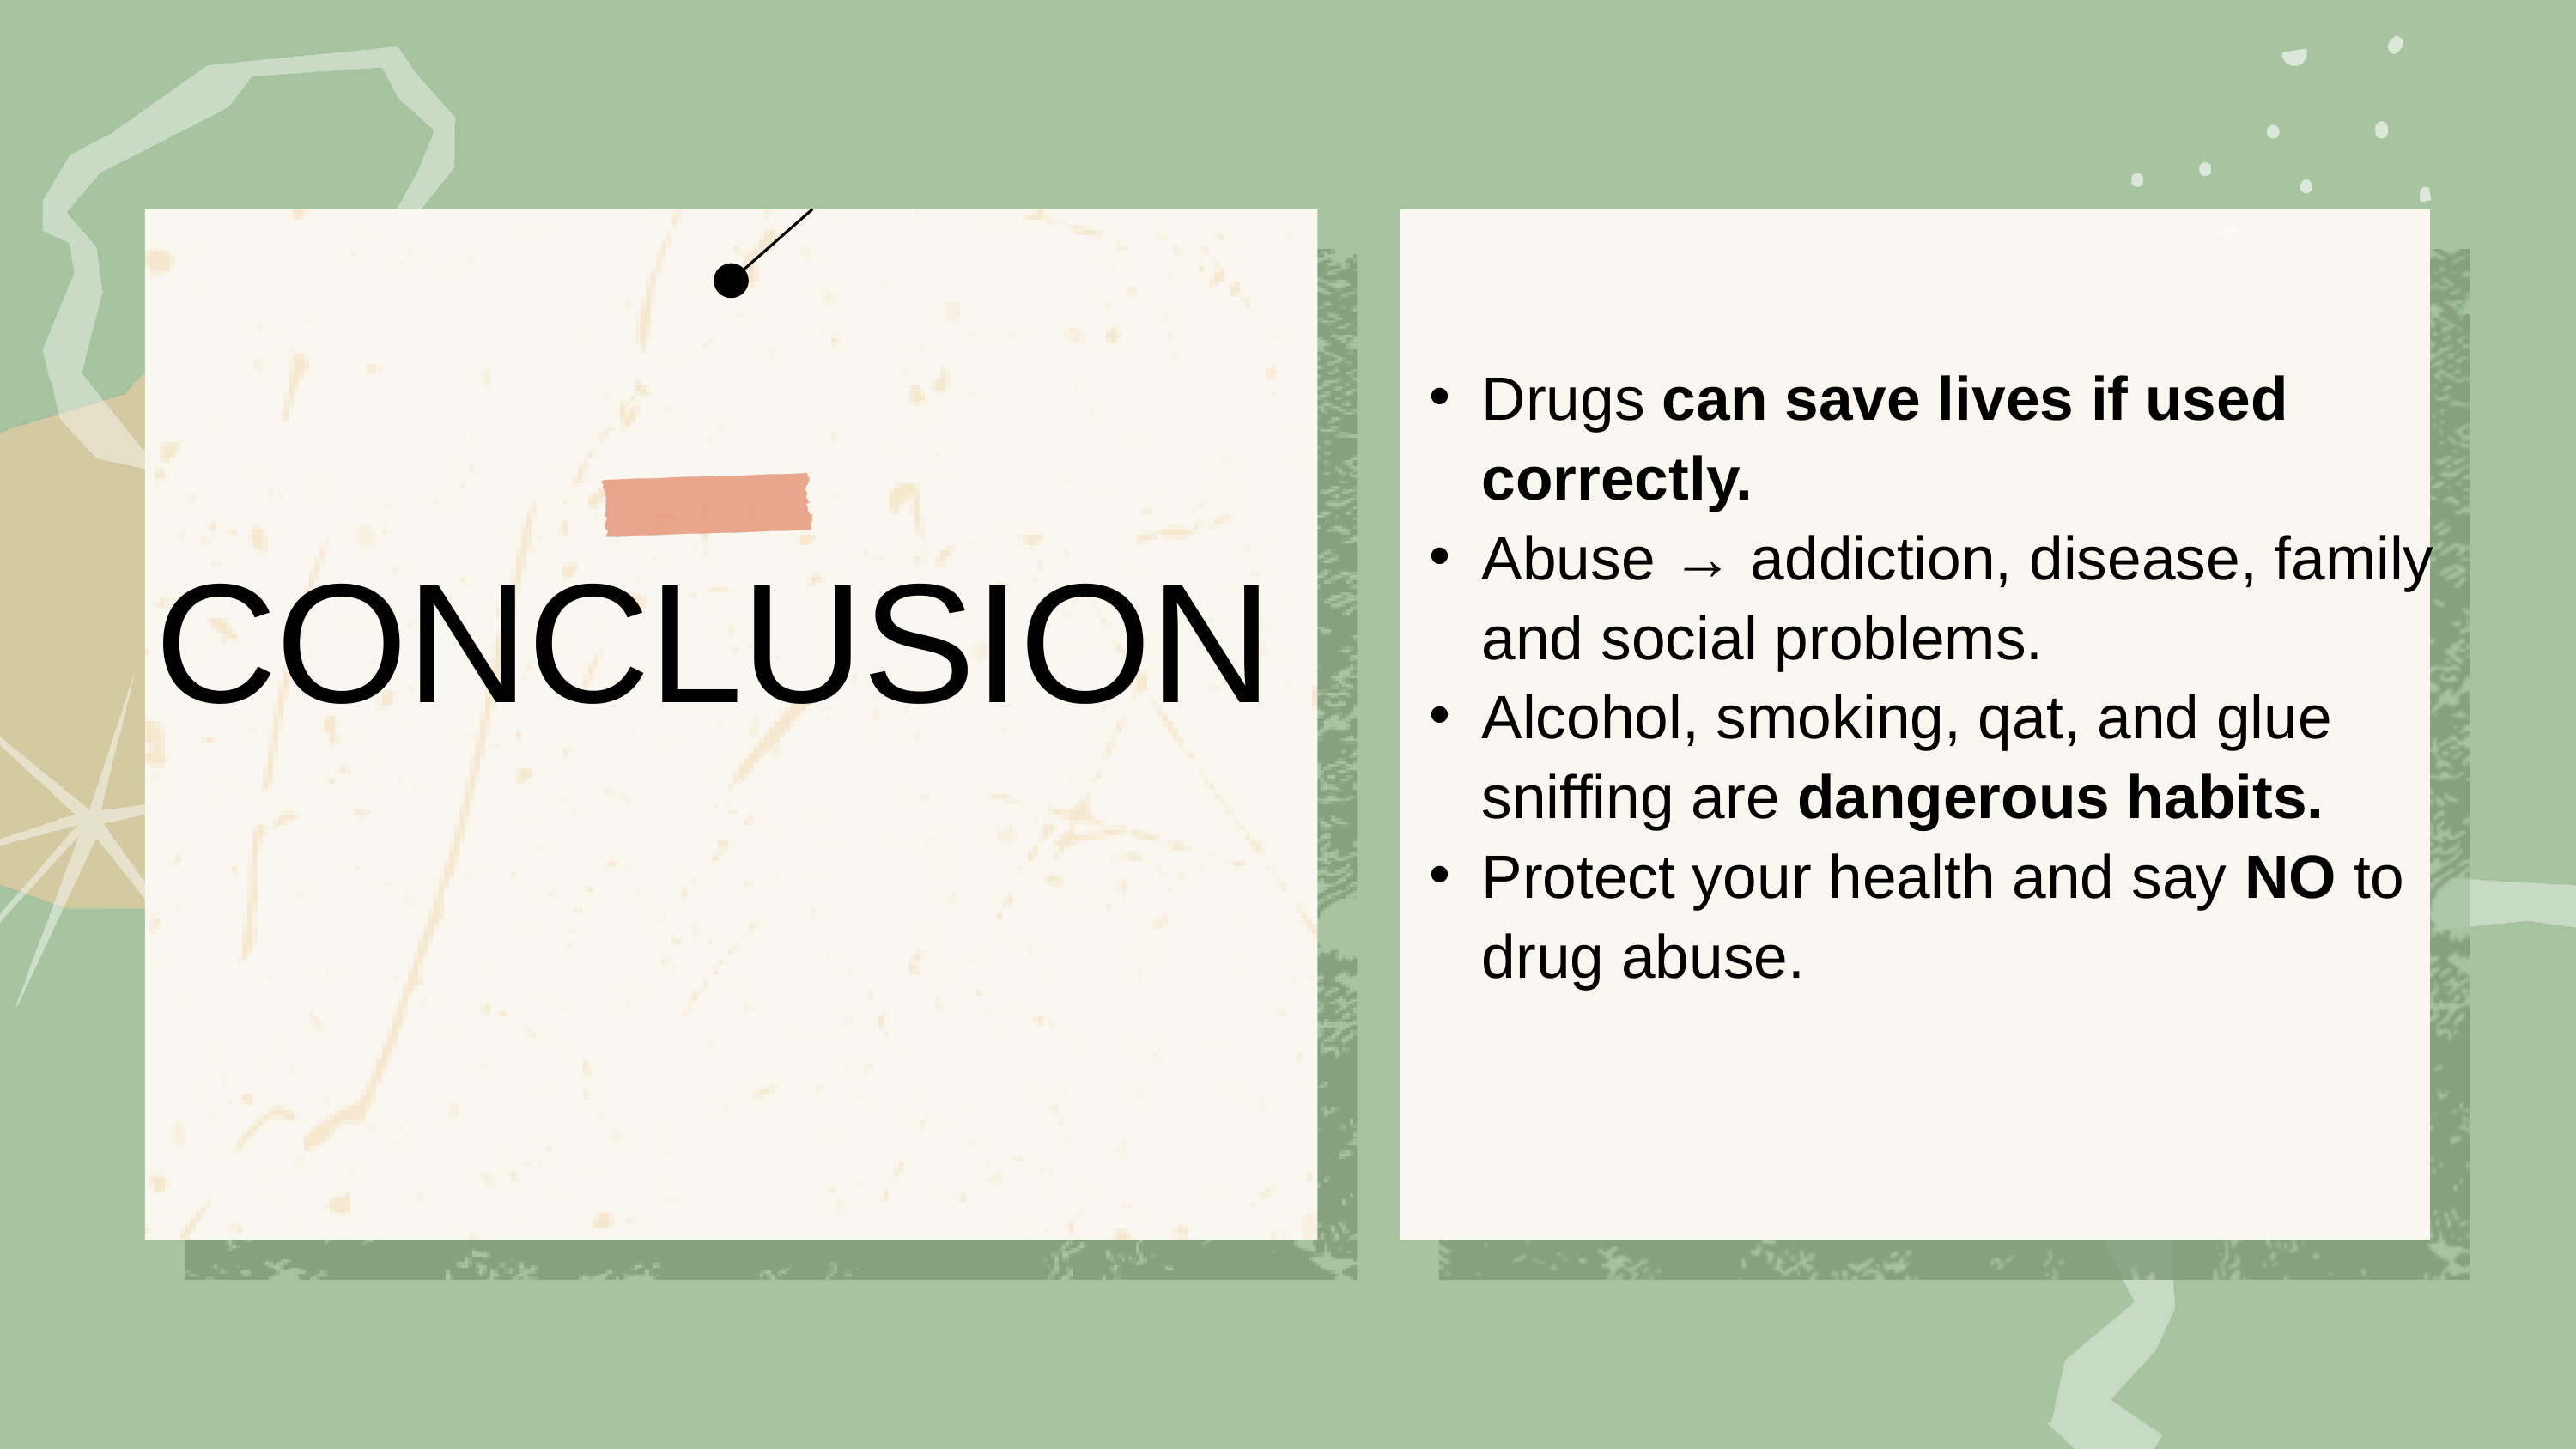

Drugs can save lives if used correctly.
Abuse → addiction, disease, family and social problems.
Alcohol, smoking, qat, and glue sniffing are dangerous habits.
Protect your health and say NO to drug abuse.

CONCLUSION